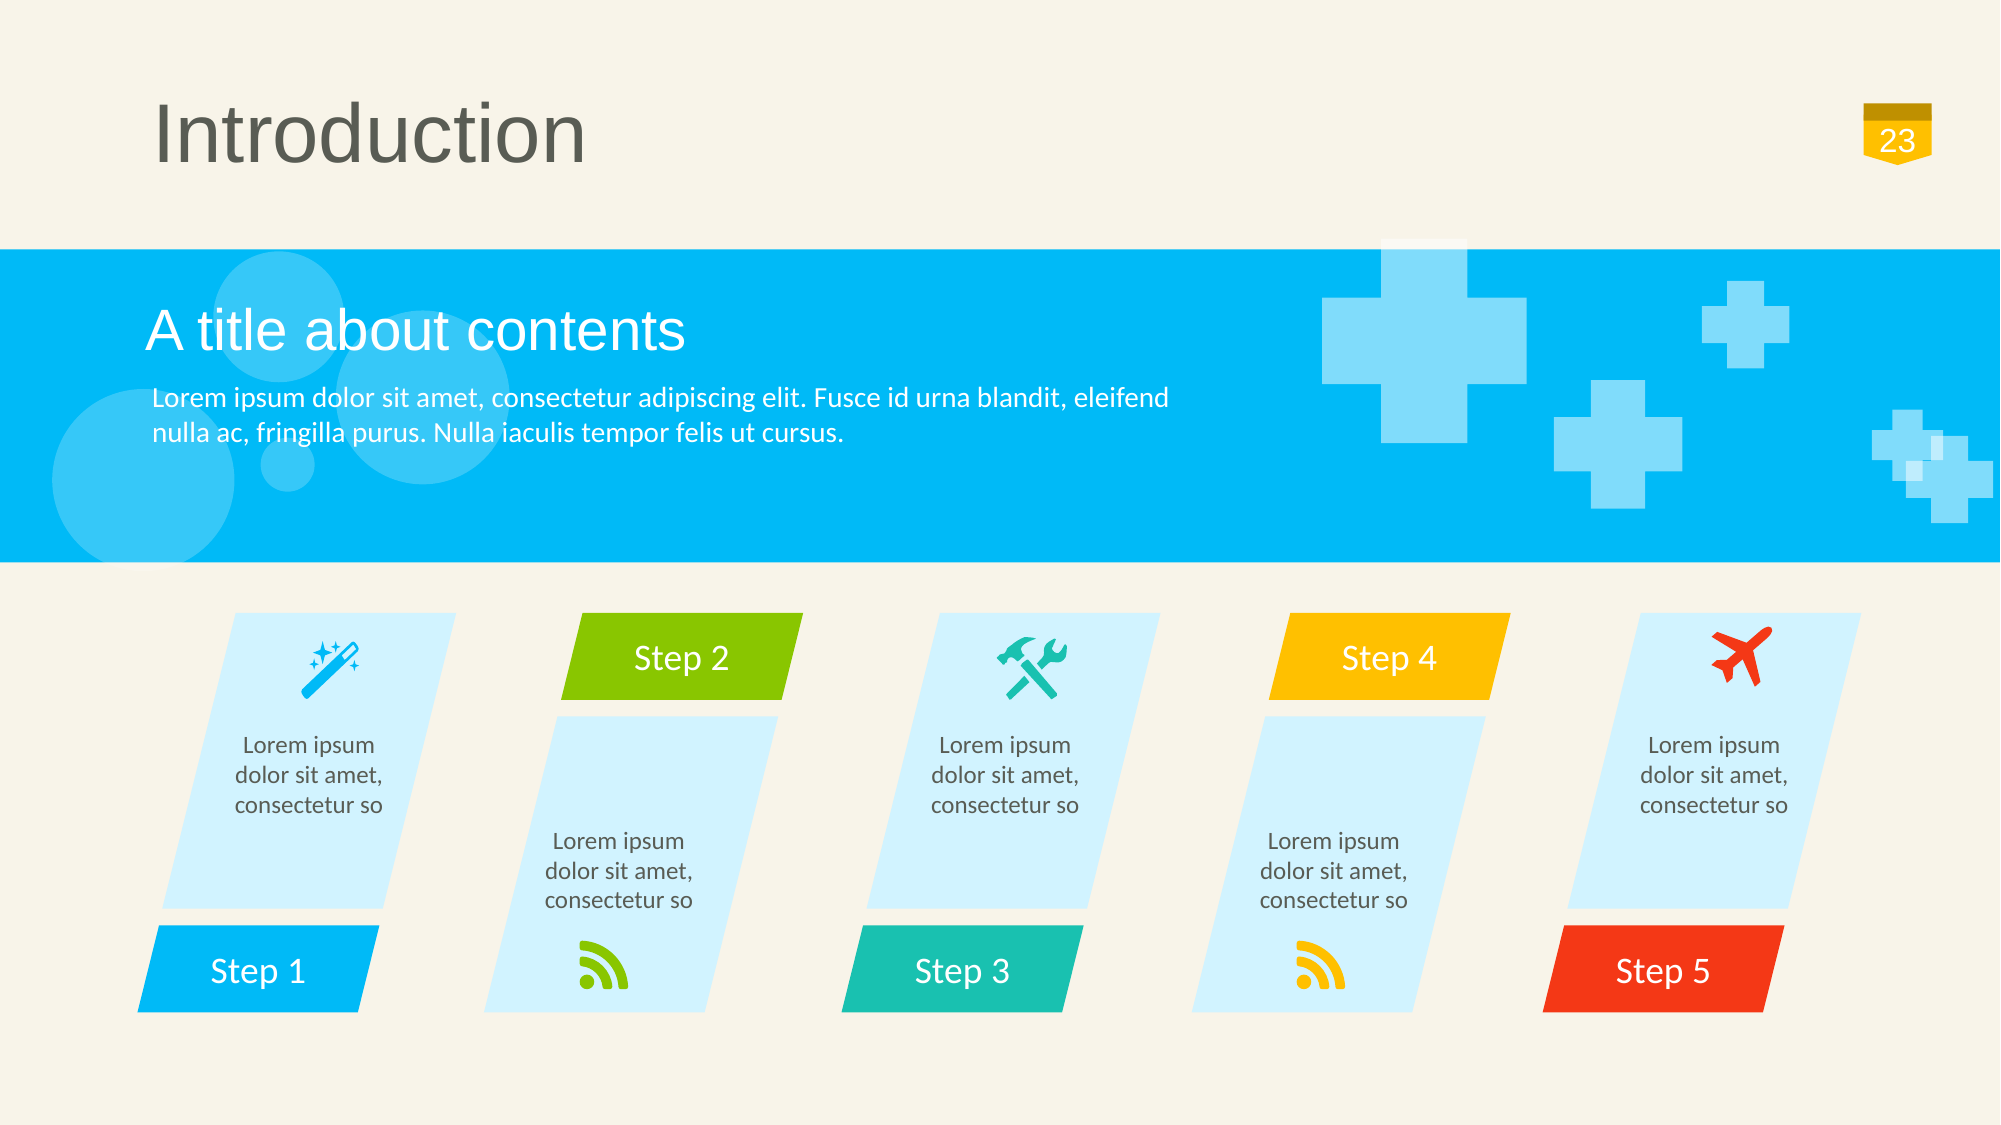

# Introduction
23

A title about contents
Lorem ipsum dolor sit amet, consectetur adipiscing elit. Fusce id urna blandit, eleifend nulla ac, fringilla purus. Nulla iaculis tempor felis ut cursus.

Lorem ipsum dolor sit amet, consectetur so
Step 1

Step 2
Lorem ipsum dolor sit amet, consectetur so

Lorem ipsum dolor sit amet, consectetur so
Step 3

Step 4
Lorem ipsum dolor sit amet, consectetur so

Lorem ipsum dolor sit amet, consectetur so
Step 5